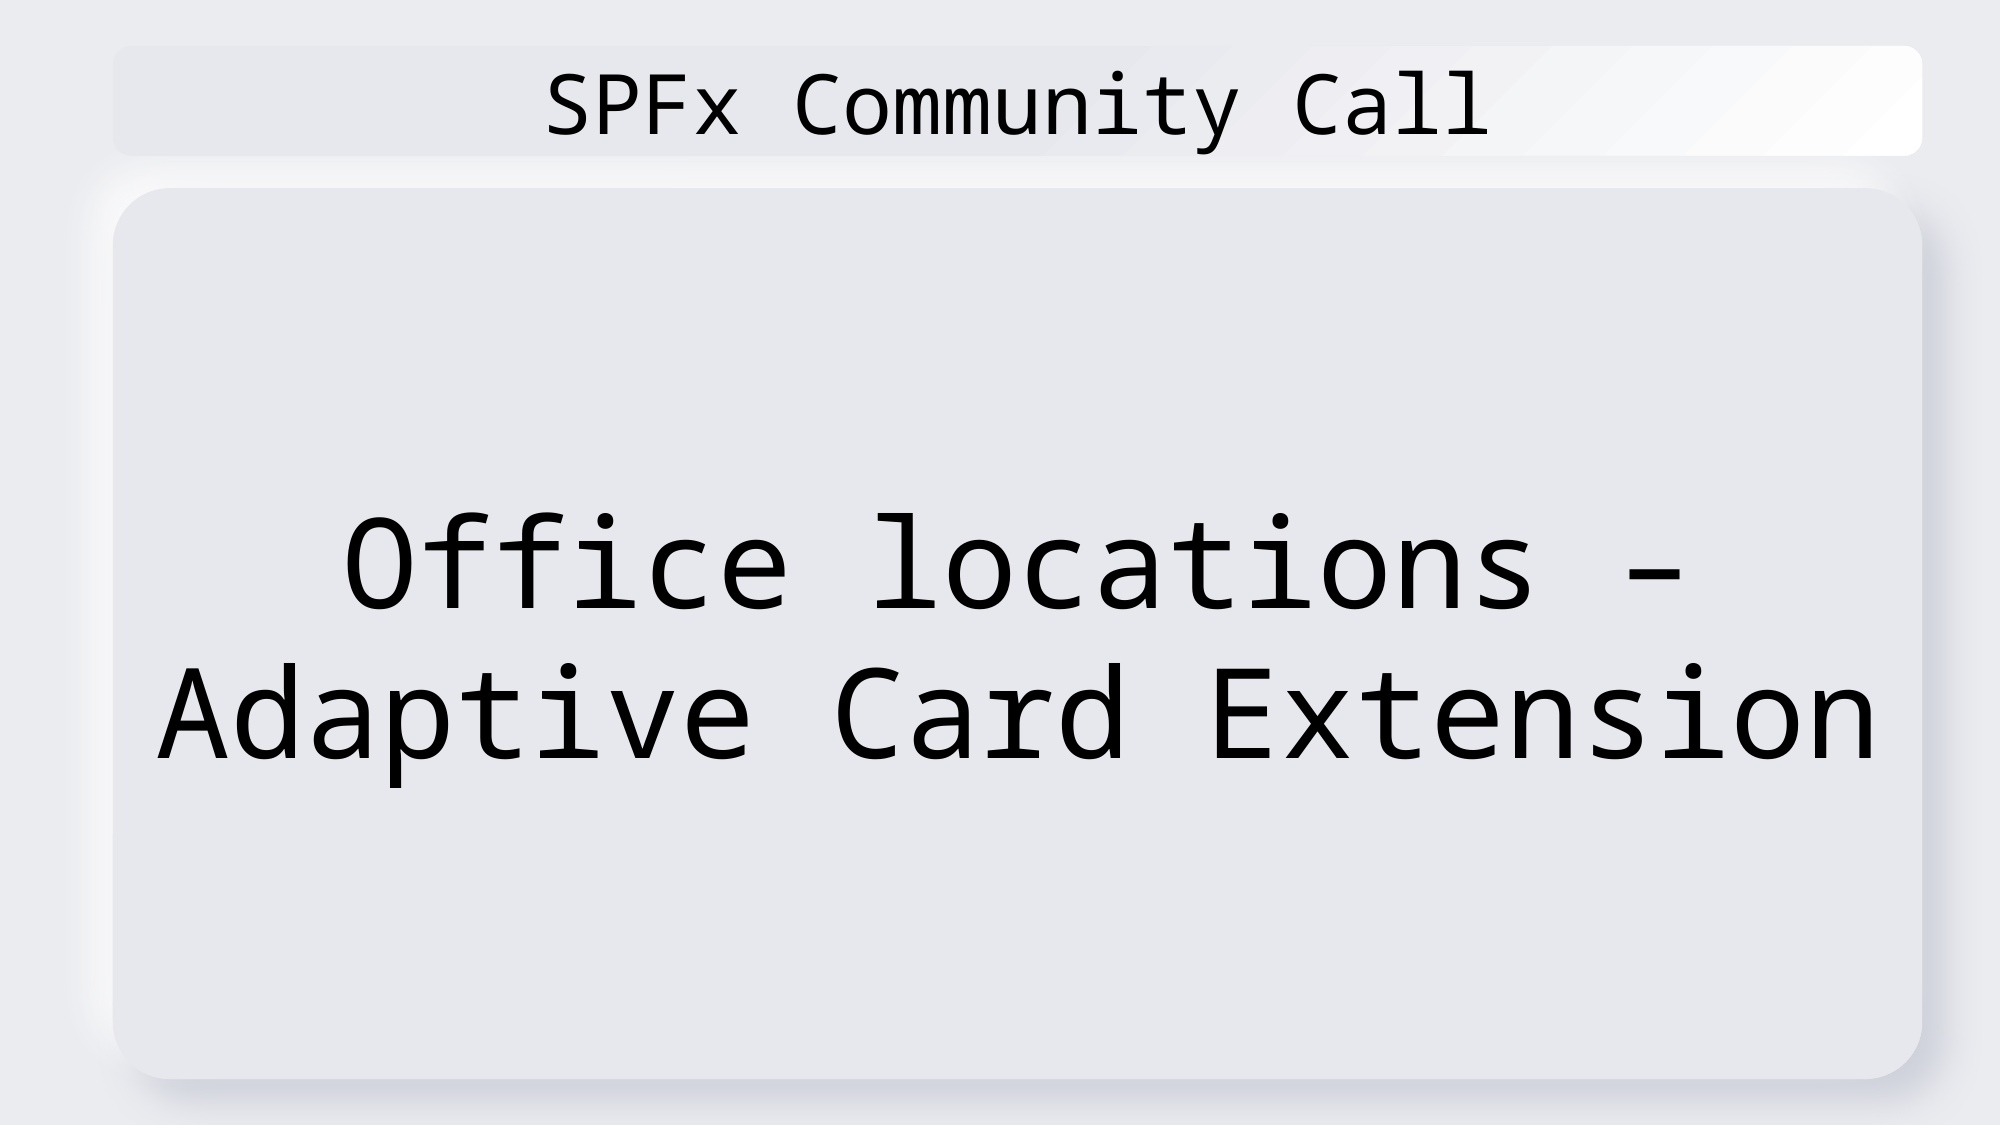

SPFx Community Call

Office locations –Adaptive Card Extension